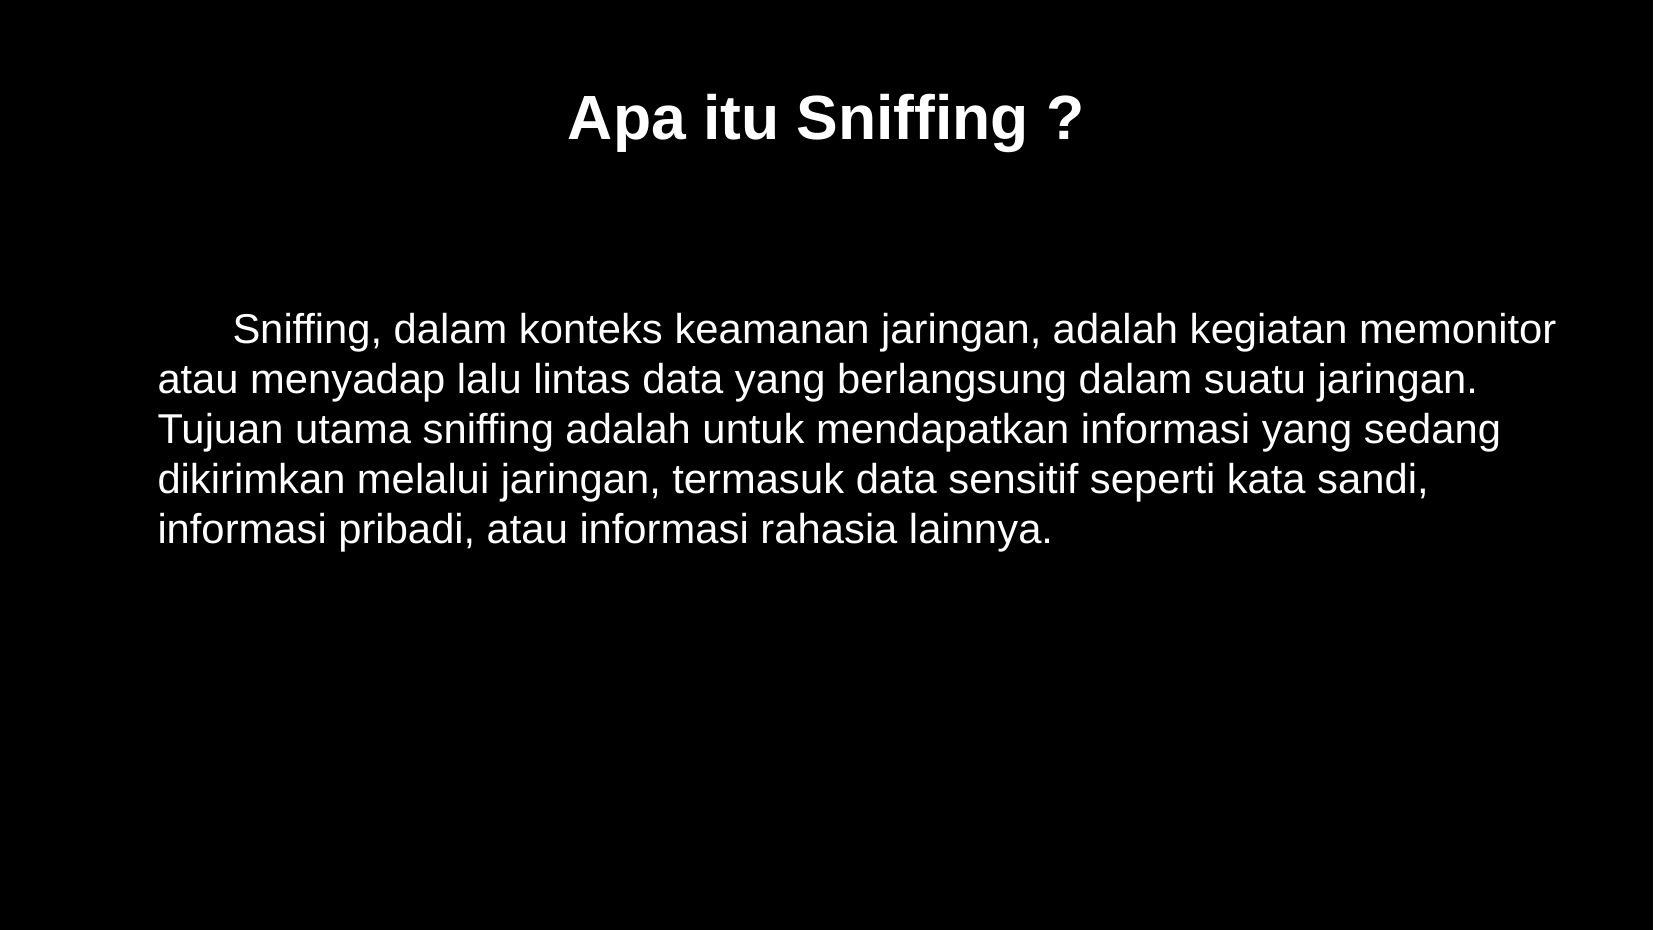

Apa itu Sniffing ?

Sniffing, dalam konteks keamanan jaringan, adalah kegiatan memonitor atau menyadap lalu lintas data yang berlangsung dalam suatu jaringan. Tujuan utama sniffing adalah untuk mendapatkan informasi yang sedang dikirimkan melalui jaringan, termasuk data sensitif seperti kata sandi, informasi pribadi, atau informasi rahasia lainnya.